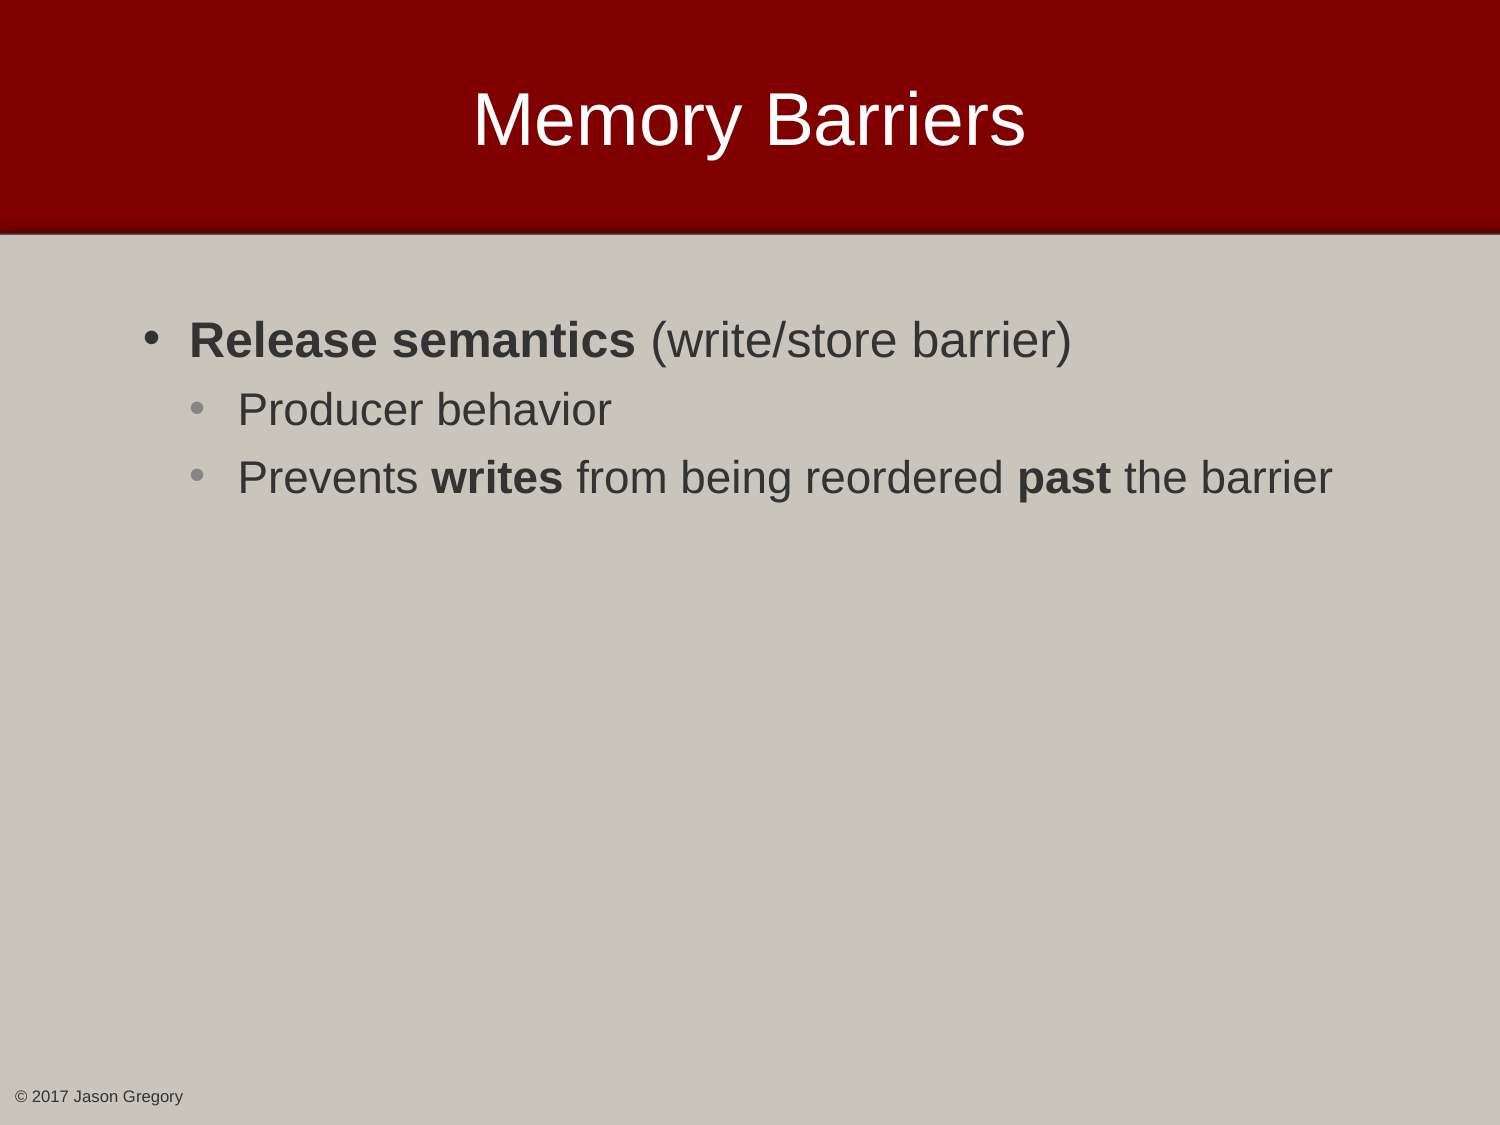

# Memory Barriers
Release semantics (write/store barrier)
Producer behavior
Prevents writes from being reordered past the barrier
© 2017 Jason Gregory